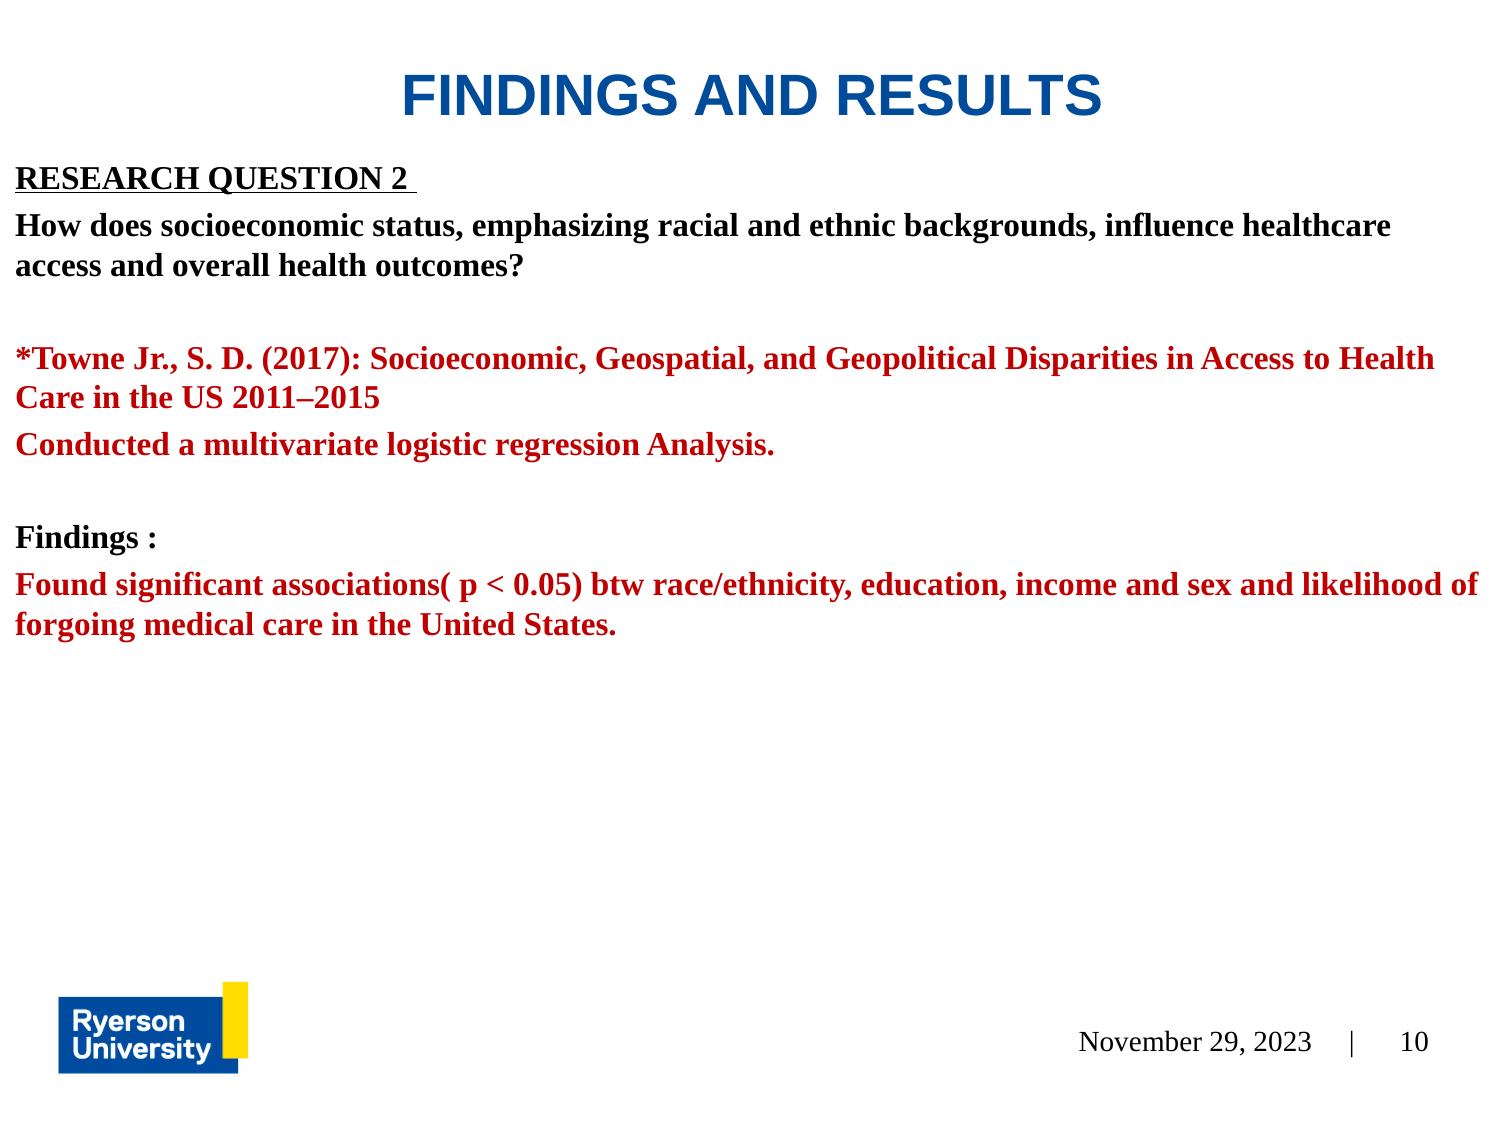

# FINDINGS AND RESULTS
RESEARCH QUESTION 2
How does socioeconomic status, emphasizing racial and ethnic backgrounds, influence healthcare access and overall health outcomes?

*Towne Jr., S. D. (2017): Socioeconomic, Geospatial, and Geopolitical Disparities in Access to Health Care in the US 2011–2015
Conducted a multivariate logistic regression Analysis.

Findings :
Found significant associations( p < 0.05) btw race/ethnicity, education, income and sex and likelihood of forgoing medical care in the United States.

10
November 29, 2023     |